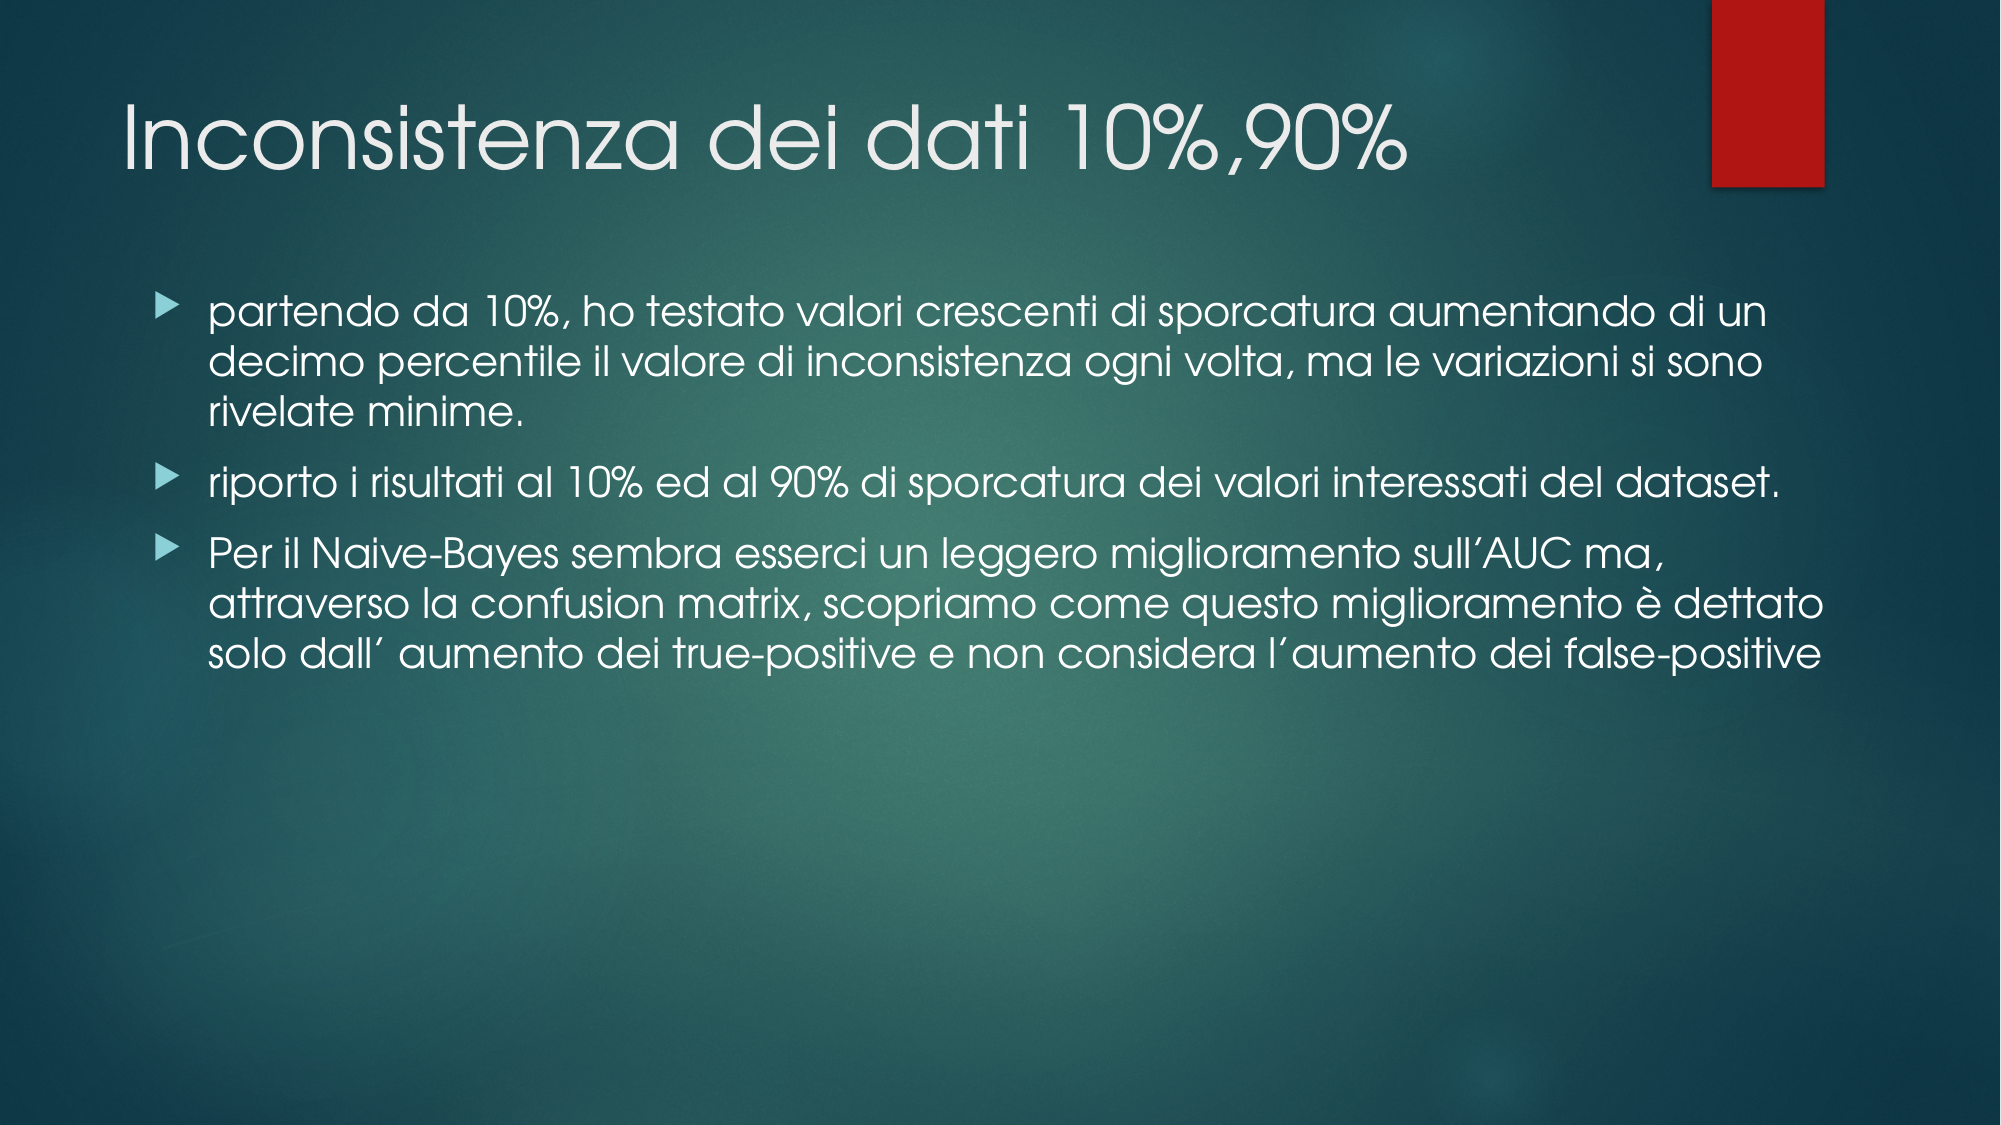

# Inconsistenza dei dati 10%,90%
partendo da 10%, ho testato valori crescenti di sporcatura aumentando di un decimo percentile il valore di inconsistenza ogni volta, ma le variazioni si sono rivelate minime.
riporto i risultati al 10% ed al 90% di sporcatura dei valori interessati del dataset.
Per il Naive-Bayes sembra esserci un leggero miglioramento sull’AUC ma, attraverso la confusion matrix, scopriamo come questo miglioramento è dettato solo dall’ aumento dei true-positive e non considera l’aumento dei false-positive